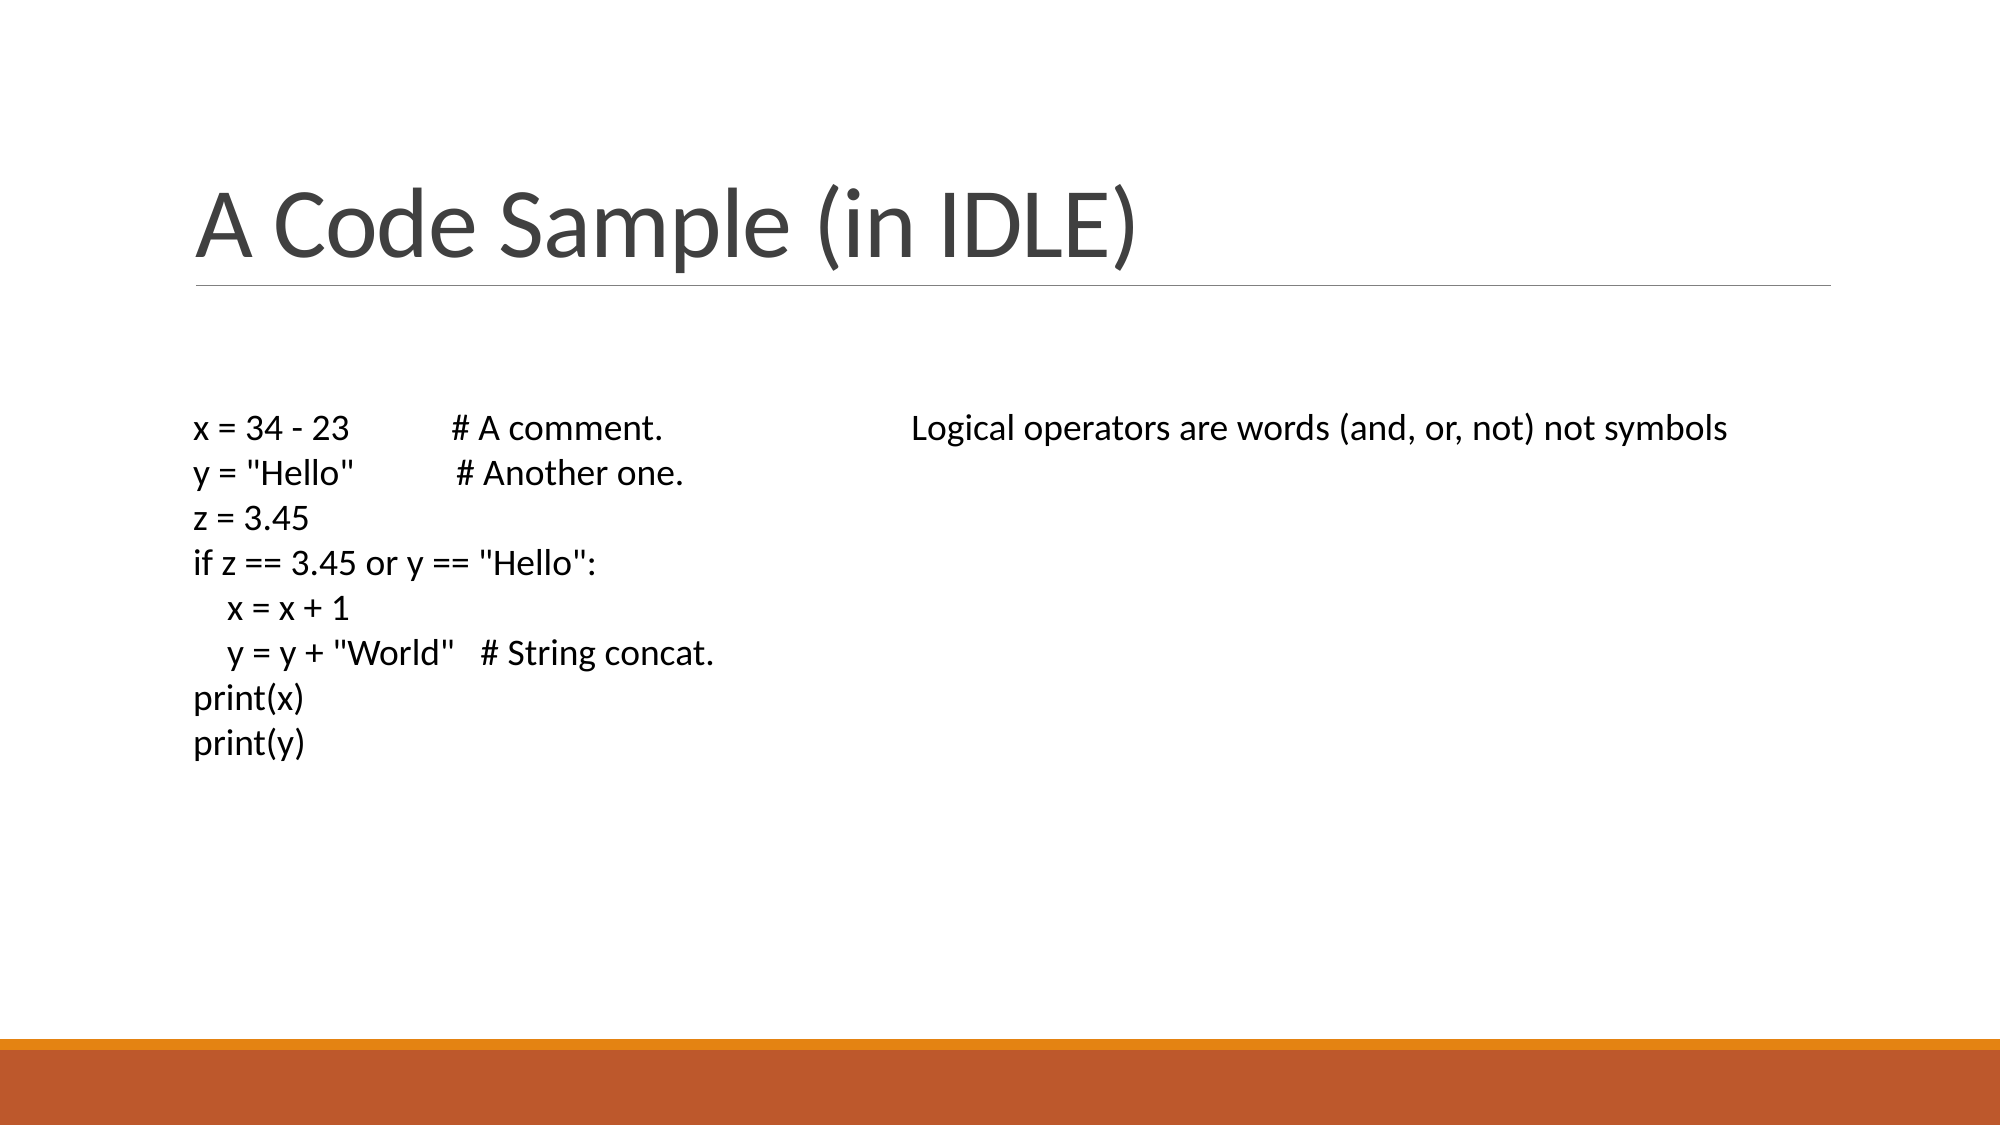

# A Code Sample (in IDLE)
 x = 34 - 23            # A comment.
 y = "Hello"            # Another one.
 z = 3.45
 if z == 3.45 or y == "Hello":
     x = x + 1
     y = y + "World"   # String concat.
 print(x)
 print(y)
Logical operators are words (and, or, not) not symbols